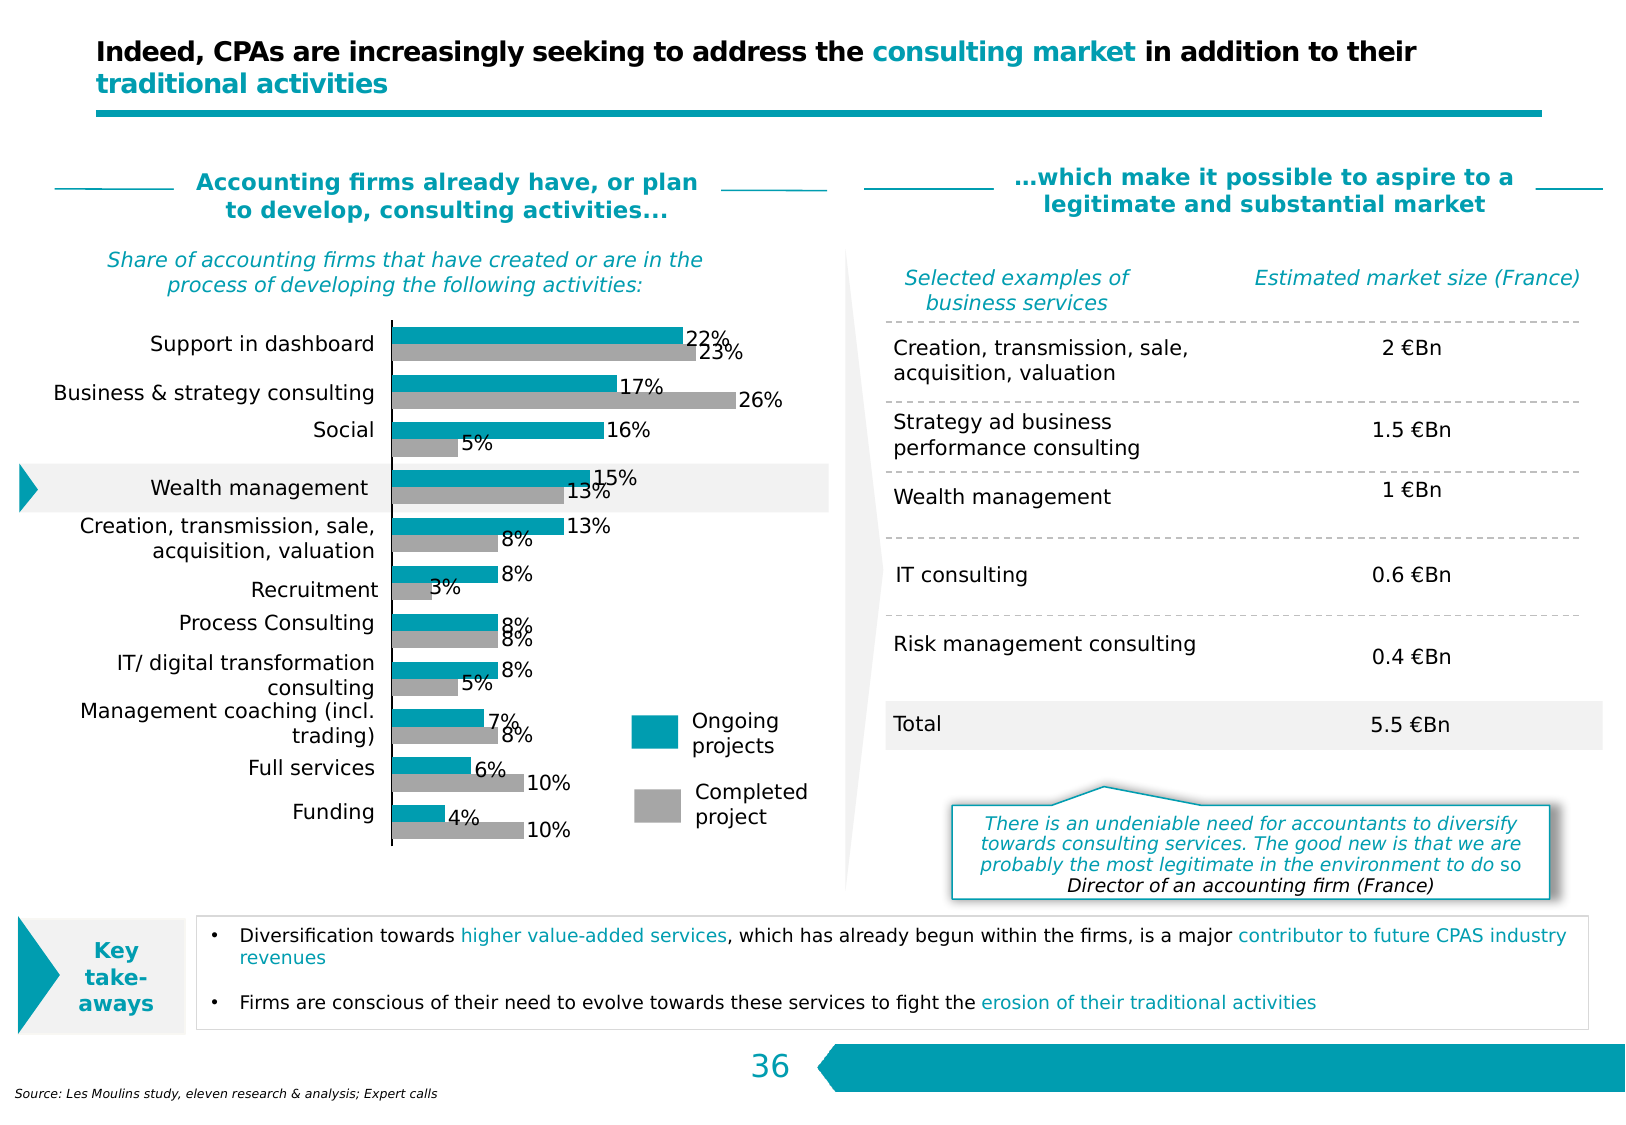

# Indeed, CPAs are increasingly seeking to address the consulting market in addition to their traditional activities
…which make it possible to aspire to a legitimate and substantial market
Accounting firms already have, or plan to develop, consulting activities...

Share of accounting firms that have created or are in the process of developing the following activities:
Selected examples of business services
Estimated market size (France)

### Chart

| Category |  |  |
|---|---|---|
Support in dashboard
Creation, transmission, sale, acquisition, valuation
2 €Bn
Business & strategy consulting
Strategy ad business performance consulting
Social
1.5 €Bn

Wealth management
1 €Bn
Wealth management

Creation, transmission, sale, acquisition, valuation

0.6 €Bn
IT consulting
Recruitment
Process Consulting
Risk management consulting
0.4 €Bn
IT/ digital transformation consulting
Management coaching (incl. trading)
Ongoing projects

Total
5.5 €Bn

Full services
Completed project

Funding
There is an undeniable need for accountants to diversify towards consulting services. The good new is that we are probably the most legitimate in the environment to do so
Director of an accounting firm (France)

 Message clé
Diversification towards higher value-added services, which has already begun within the firms, is a major contributor to future CPAS industry revenues

Firms are conscious of their need to evolve towards these services to fight the erosion of their traditional activities

Key take-aways

Source: Les Moulins study, eleven research & analysis; Expert calls